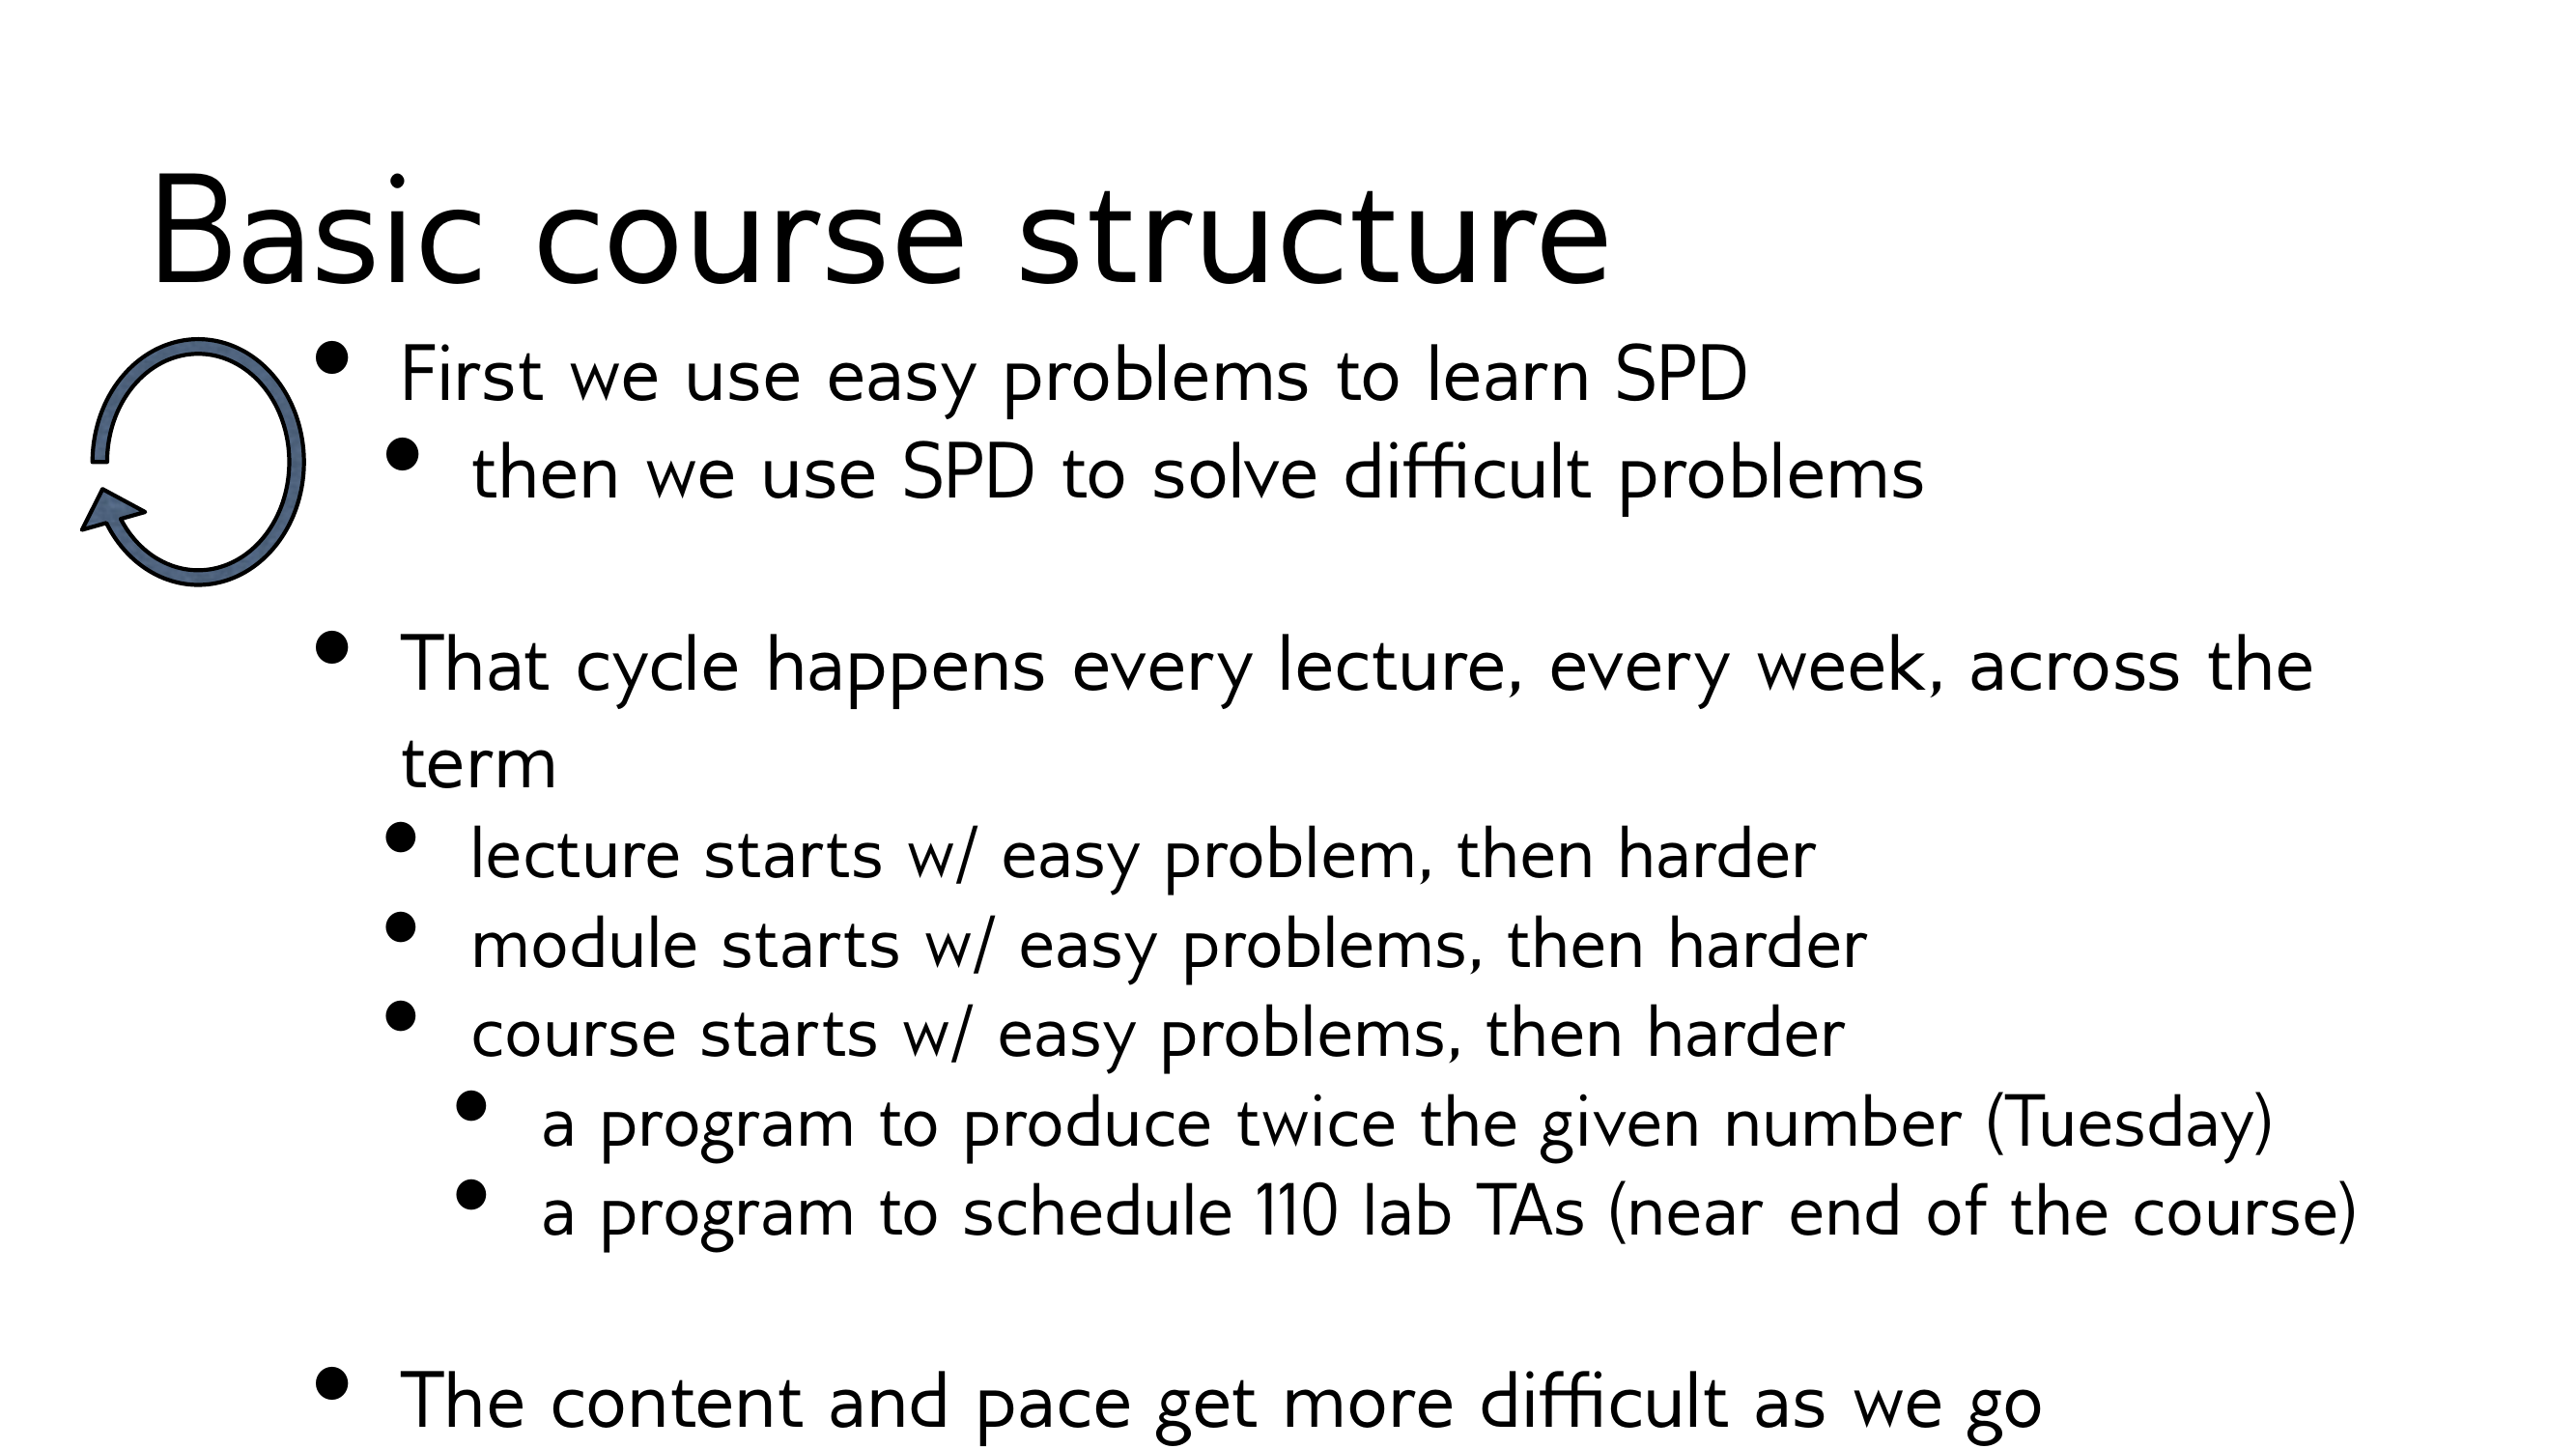

# Basic course structure

First we use easy problems to learn SPD
then we use SPD to solve difficult problems

That cycle happens every lecture, every week, across the term
lecture starts w/ easy problem, then harder
module starts w/ easy problems, then harder
course starts w/ easy problems, then harder
a program to produce twice the given number (Tuesday)
a program to schedule 110 lab TAs (near end of the course)

The content and pace get more difficult as we go